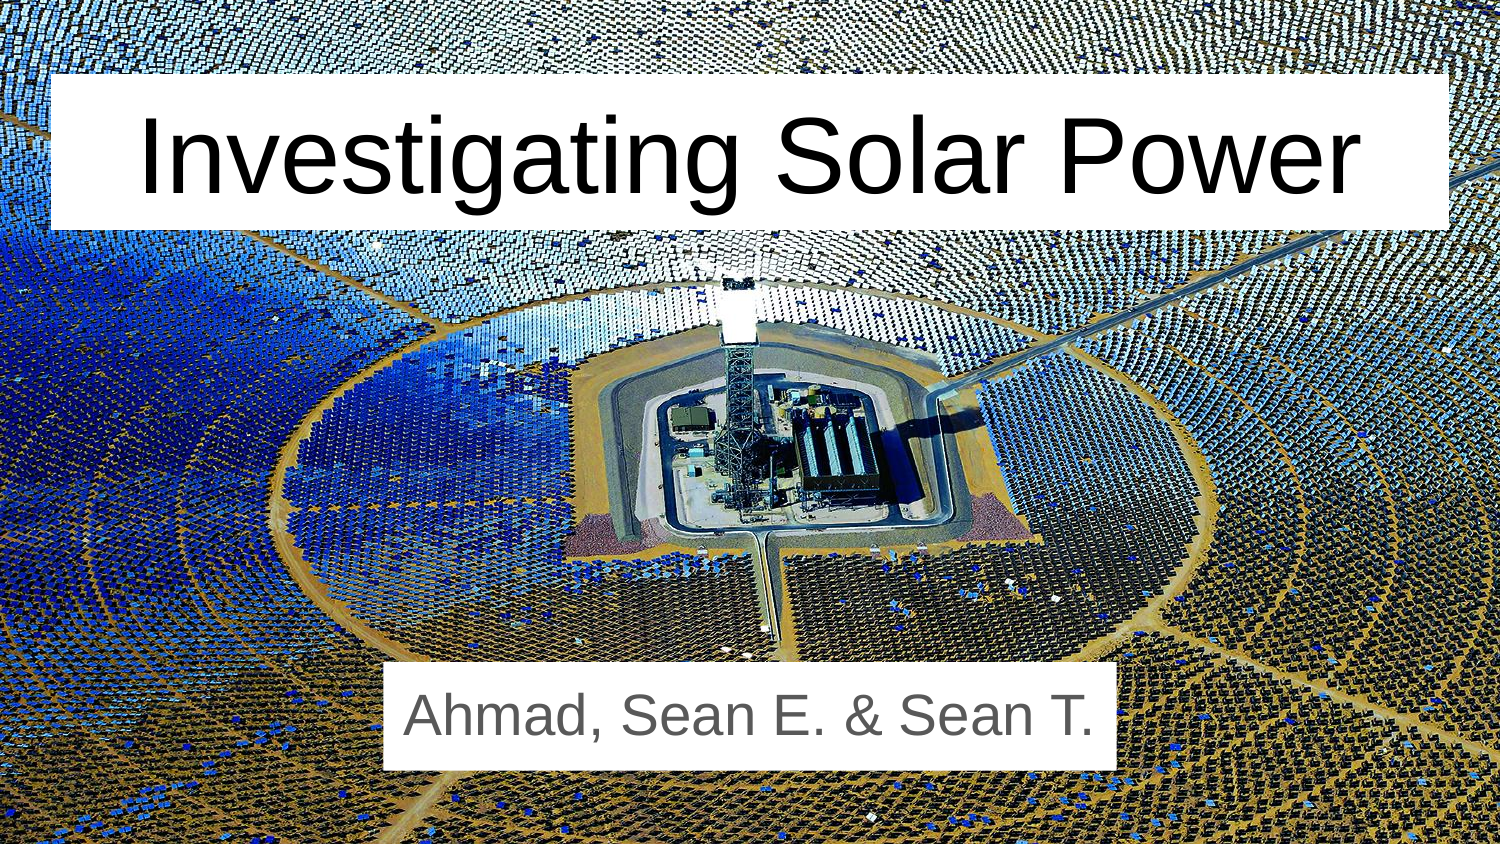

# Investigating Solar Power
Ahmad, Sean E. & Sean T.